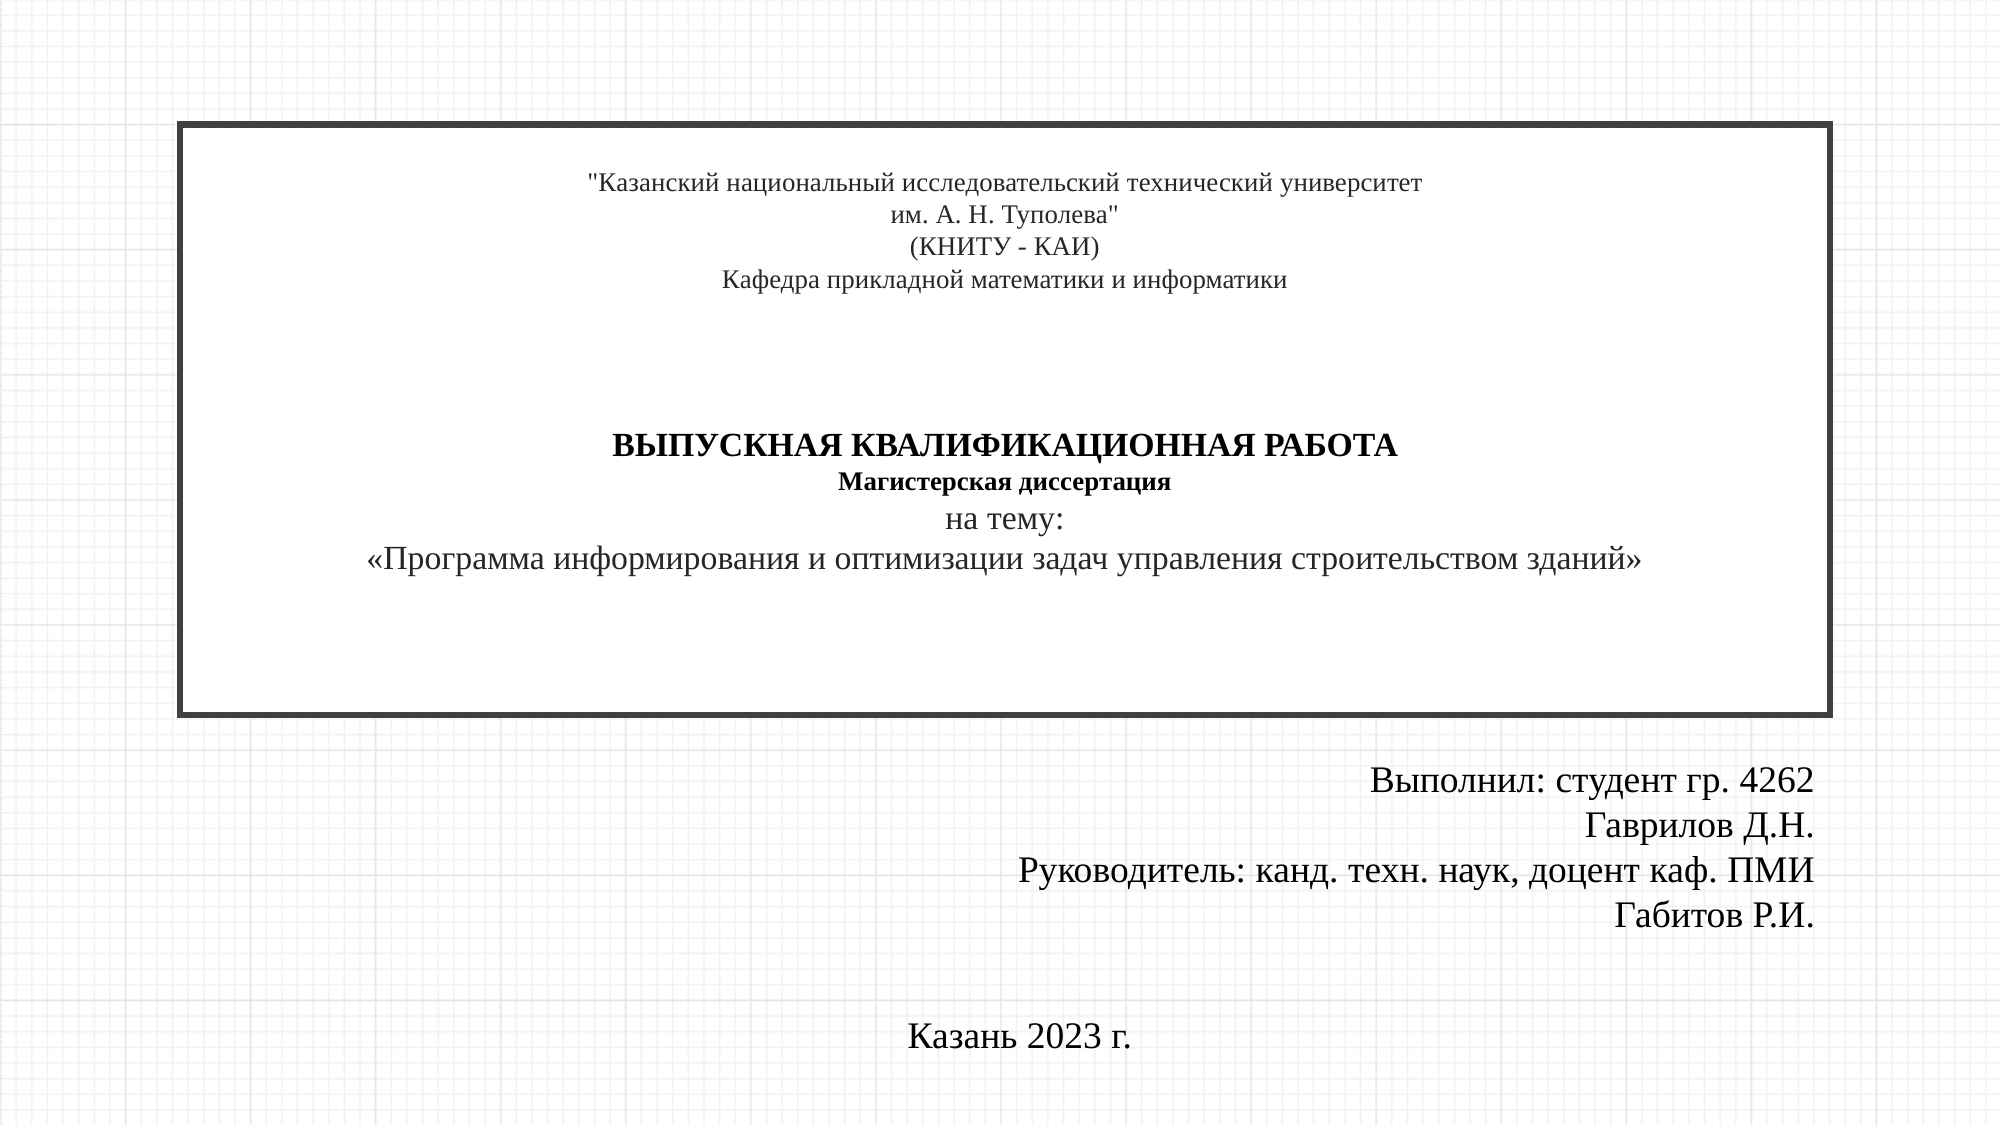

# "Казанский национальный исследовательский технический университет им. А. Н. Туполева" (КНИТУ - КАИ) Кафедра прикладной математики и информатики ВЫПУСКНАЯ КВАЛИФИКАЦИОННАЯ РАБОТА Магистерская диссертация на тему: «Программа информирования и оптимизации задач управления строительством зданий»
Выполнил: студент гр. 4262
Гаврилов Д.Н.
Руководитель: канд. техн. наук, доцент каф. ПМИ
Габитов Р.И.
Казань 2023 г.